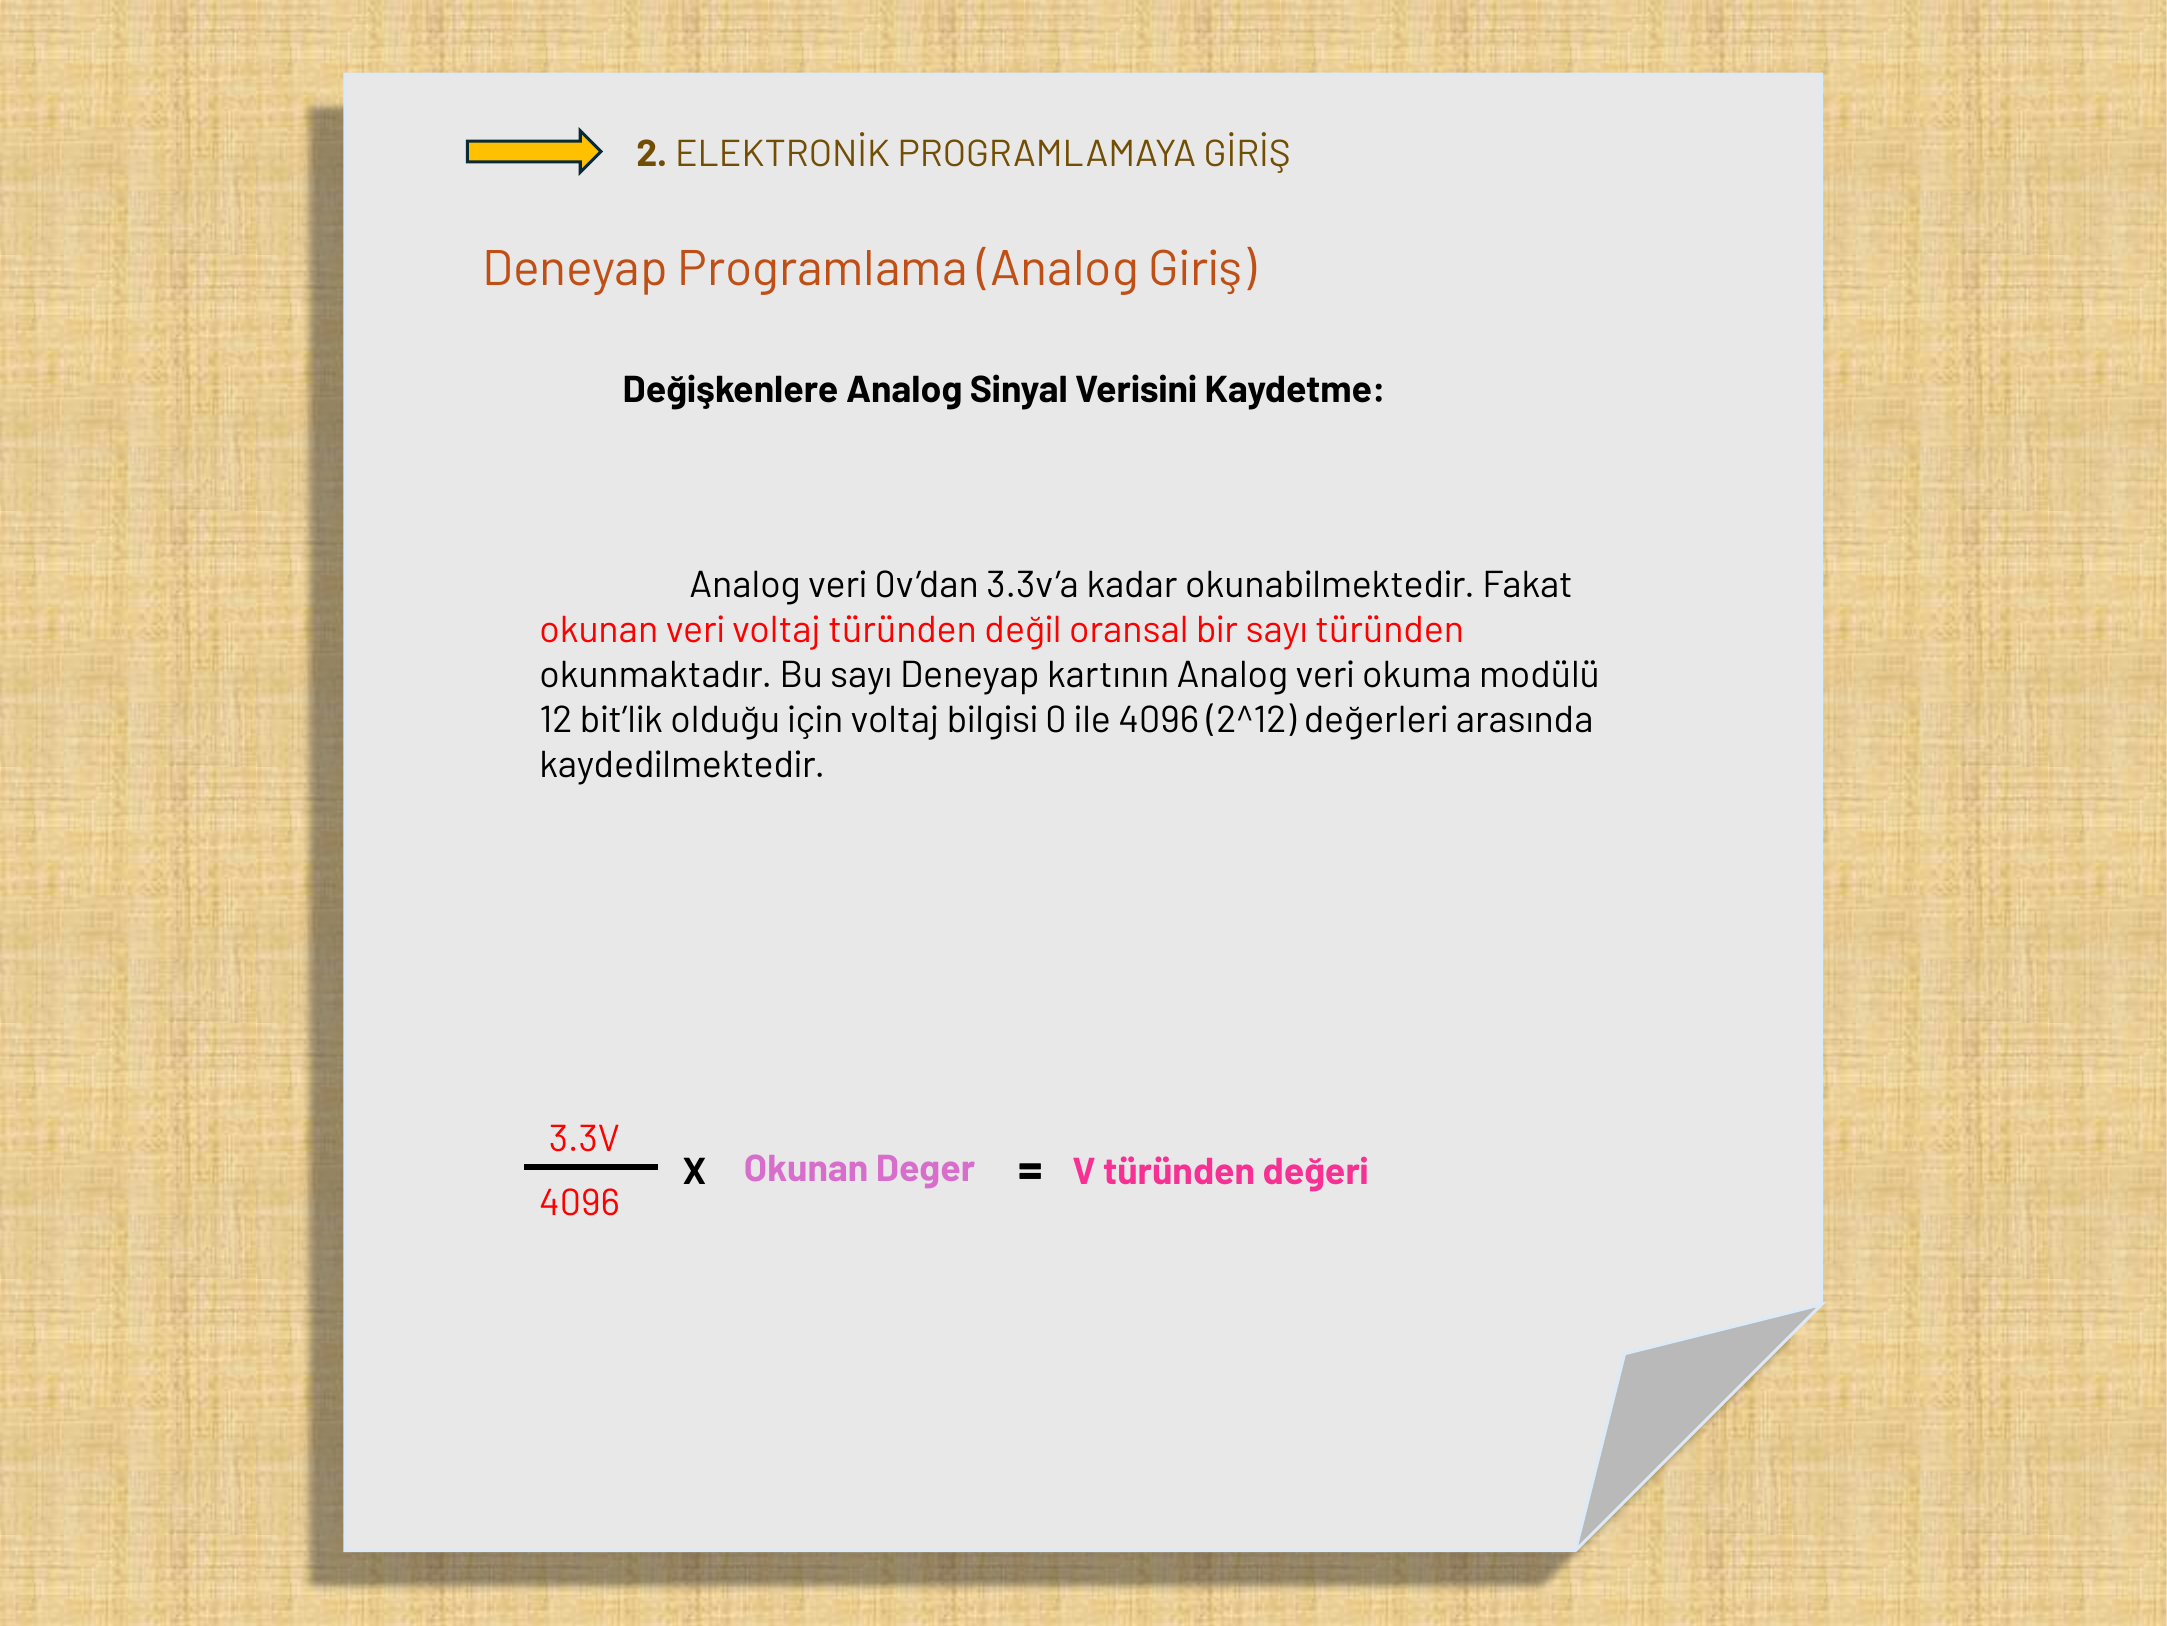

2. ELEKTRONİK PROGRAMLAMAYA GİRİŞ

Deneyap Programlama (Analog Giriş)
Değişkenlere Analog Sinyal Verisini Kaydetme:
	Analog veri 0v’dan 3.3v’a kadar okunabilmektedir. Fakat okunan veri voltaj türünden değil oransal bir sayı türünden okunmaktadır. Bu sayı Deneyap kartının Analog veri okuma modülü 12 bit’lik olduğu için voltaj bilgisi 0 ile 4096 (2^12) değerleri arasında kaydedilmektedir.
3.3V
=
Okunan Deger
X
V türünden değeri
4096